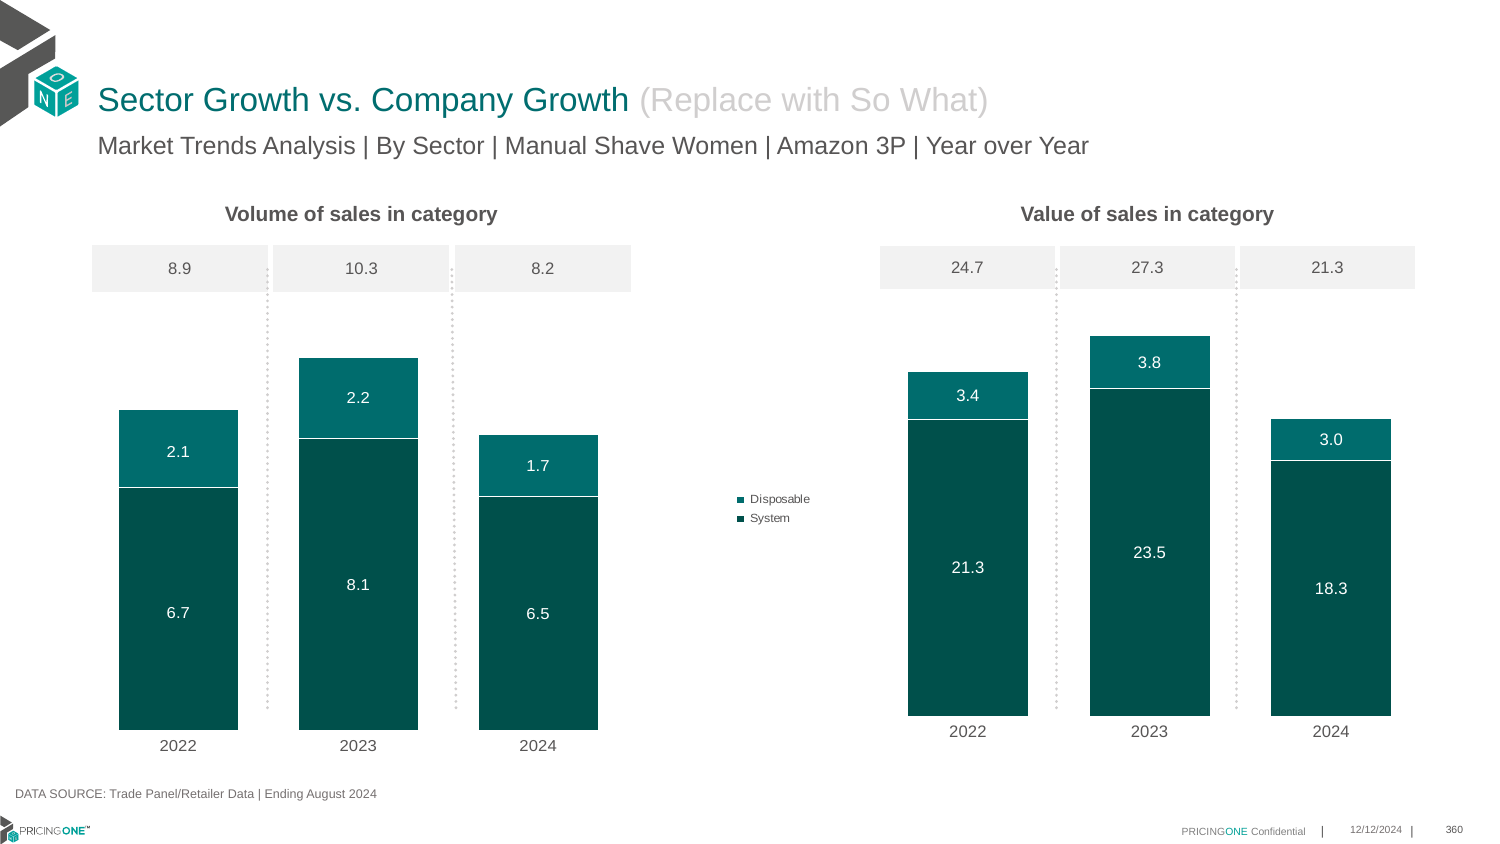

# Sector Growth vs. Company Growth (Replace with So What)
Market Trends Analysis | By Sector | Manual Shave Women | Amazon 3P | Year over Year
| Value of sales in category |  |  |
| --- | --- | --- |
| 24.7 | 27.3 | 21.3 |
| Volume of sales in category |  |  |
| --- | --- | --- |
| 8.9 | 10.3 | 8.2 |

### Chart

| Category | System | Disposable |
|---|---|---|
| 2022 | 21.27154 | 3.434265 |
| 2023 | 23.473218 | 3.7848 |
| 2024 | 18.335635 | 2.958027 |

### Chart

| Category | System | Disposable |
|---|---|---|
| 2022 | 6.728361 | 2.14809 |
| 2023 | 8.099033 | 2.240698 |
| 2024 | 6.493593 | 1.705183 |
DATA SOURCE: Trade Panel/Retailer Data | Ending August 2024

12/12/2024
360